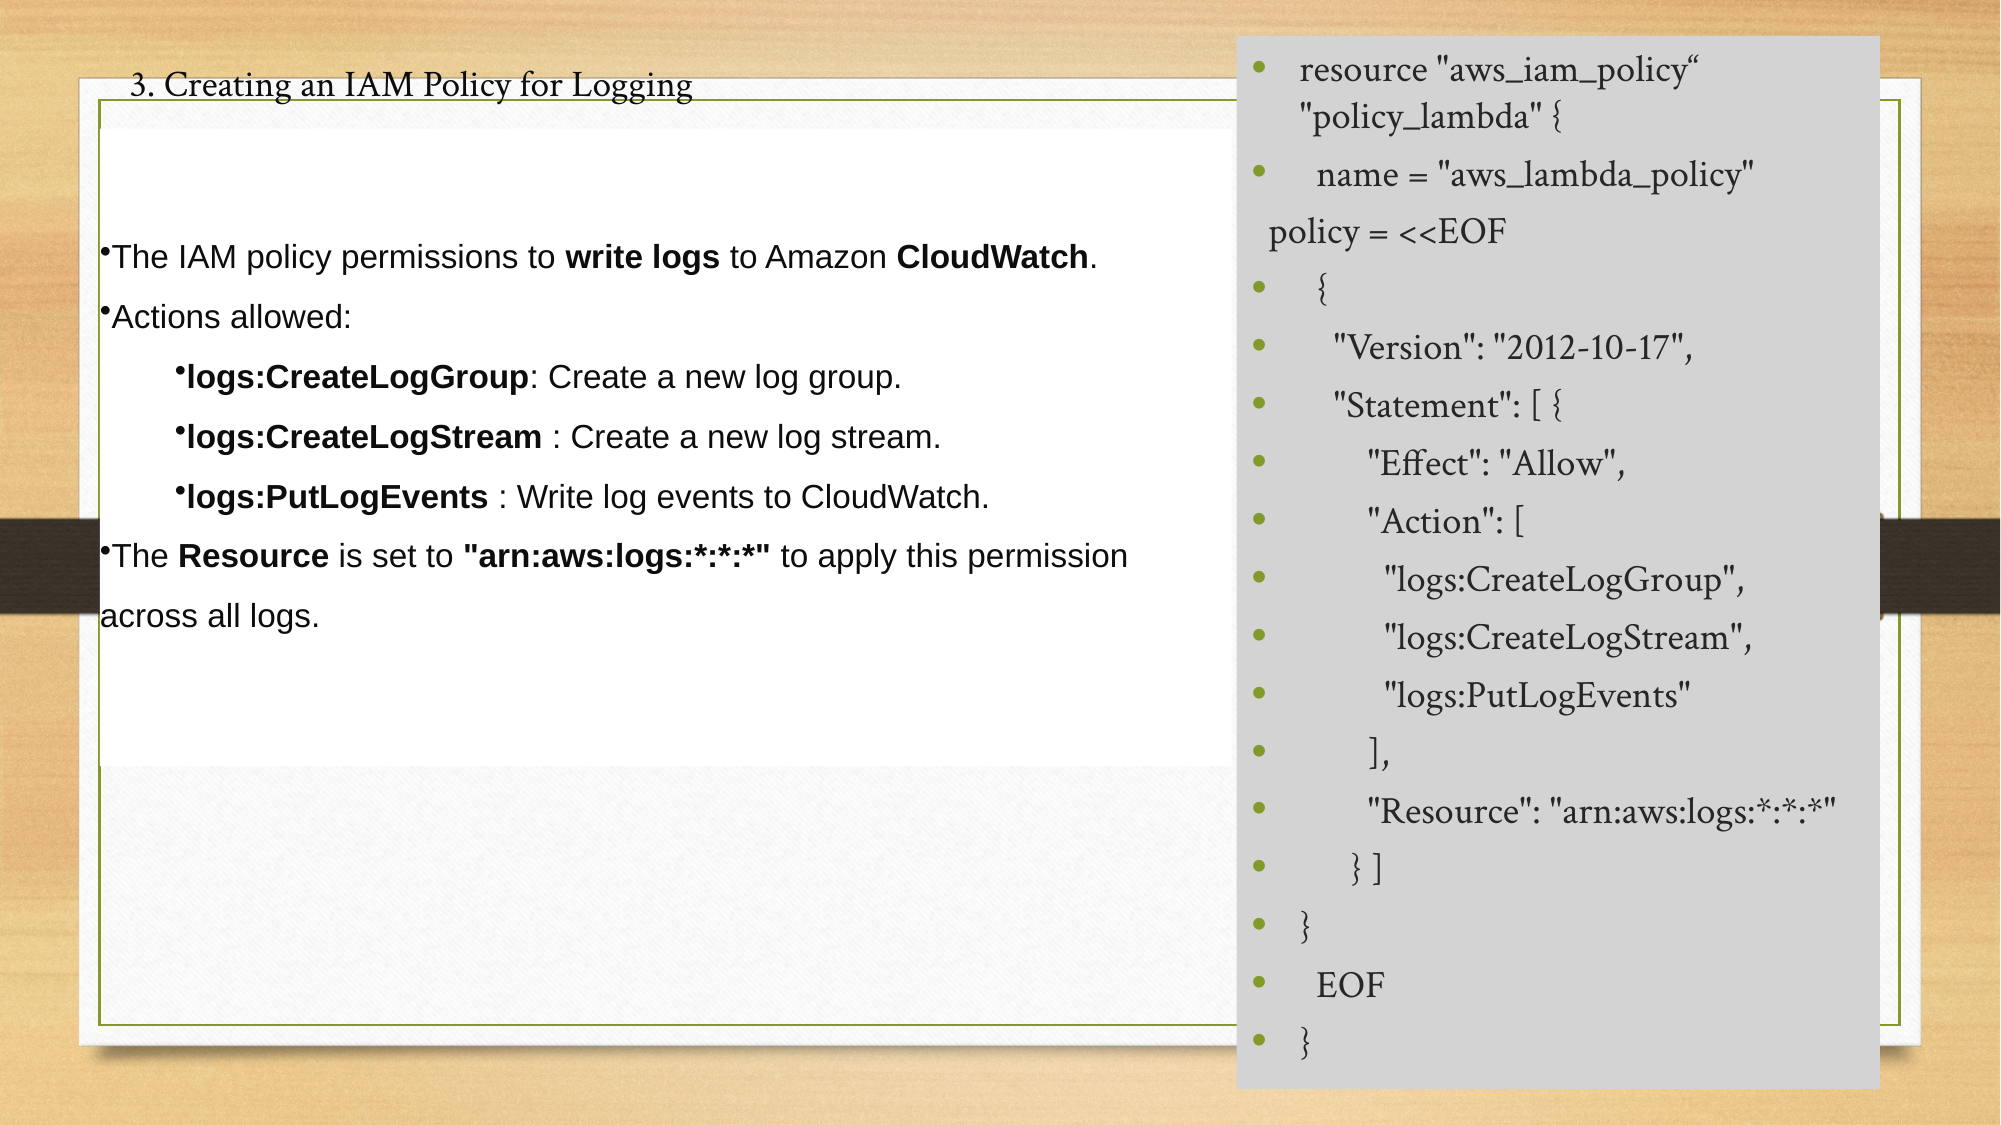

resource "aws_iam_policy“ "policy_lambda" {
  name = "aws_lambda_policy"
  policy = <<EOF
  {
    "Version": "2012-10-17",
    "Statement": [ {
        "Effect": "Allow",
        "Action": [
          "logs:CreateLogGroup",
          "logs:CreateLogStream",
          "logs:PutLogEvents"
        ],
        "Resource": "arn:aws:logs:*:*:*"
      } ]
}
  EOF
}

# 3. Creating an IAM Policy for Logging

The IAM policy permissions to write logs to Amazon CloudWatch.
Actions allowed:
logs:CreateLogGroup: Create a new log group.
logs:CreateLogStream : Create a new log stream.
logs:PutLogEvents : Write log events to CloudWatch.
The Resource is set to "arn:aws:logs:*:*:*" to apply this permission across all logs.